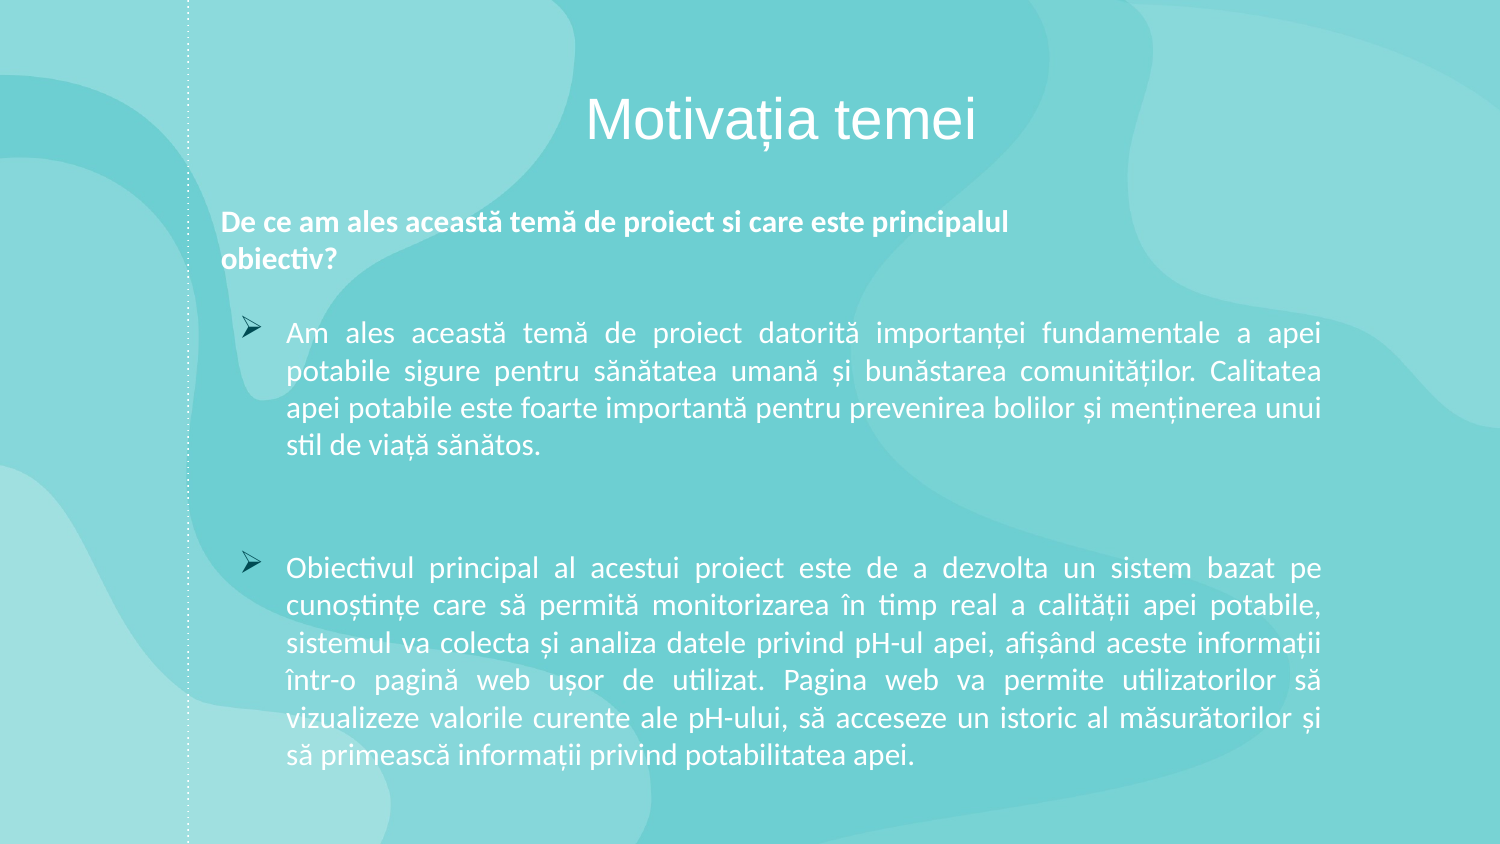

Motivația temei
De ce am ales această temă de proiect si care este principalul obiectiv?

Am ales această temă de proiect datorită importanței fundamentale a apei potabile sigure pentru sănătatea umană și bunăstarea comunităților. Calitatea apei potabile este foarte importantă pentru prevenirea bolilor și menținerea unui stil de viață sănătos.

Obiectivul principal al acestui proiect este de a dezvolta un sistem bazat pe cunoștințe care să permită monitorizarea în timp real a calității apei potabile, sistemul va colecta și analiza datele privind pH-ul apei, afișând aceste informații într-o pagină web ușor de utilizat. Pagina web va permite utilizatorilor să vizualizeze valorile curente ale pH-ului, să acceseze un istoric al măsurătorilor și să primească informații privind potabilitatea apei.